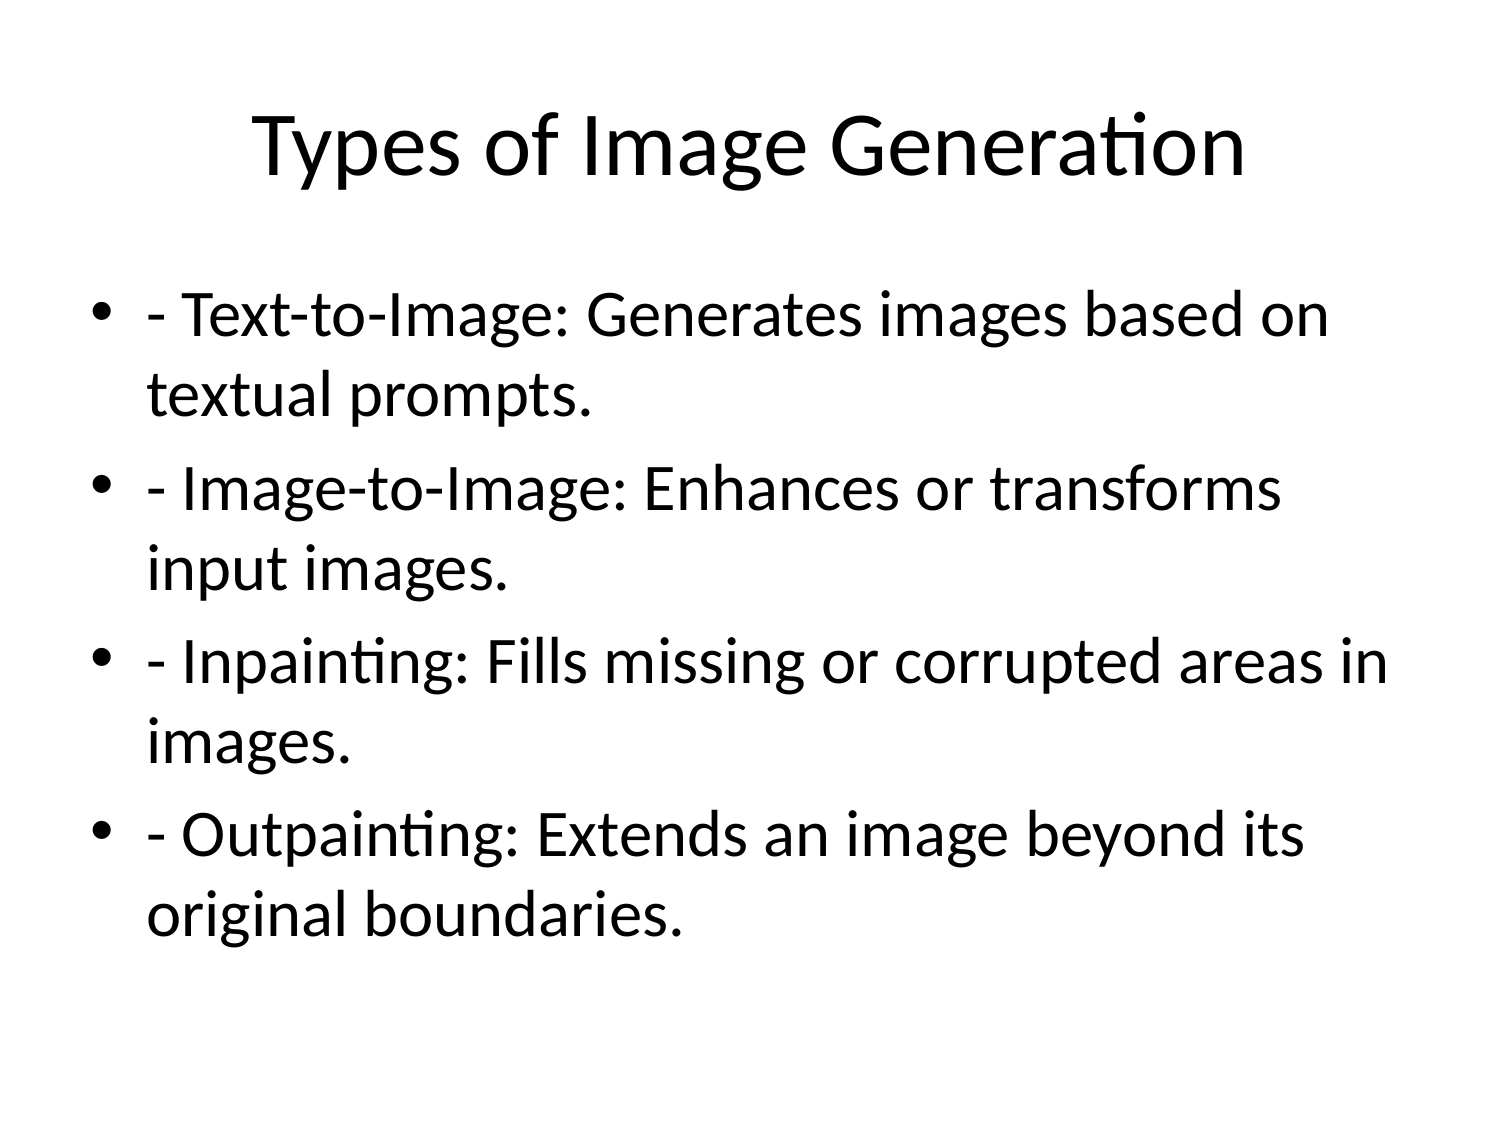

# Types of Image Generation
- Text-to-Image: Generates images based on textual prompts.
- Image-to-Image: Enhances or transforms input images.
- Inpainting: Fills missing or corrupted areas in images.
- Outpainting: Extends an image beyond its original boundaries.